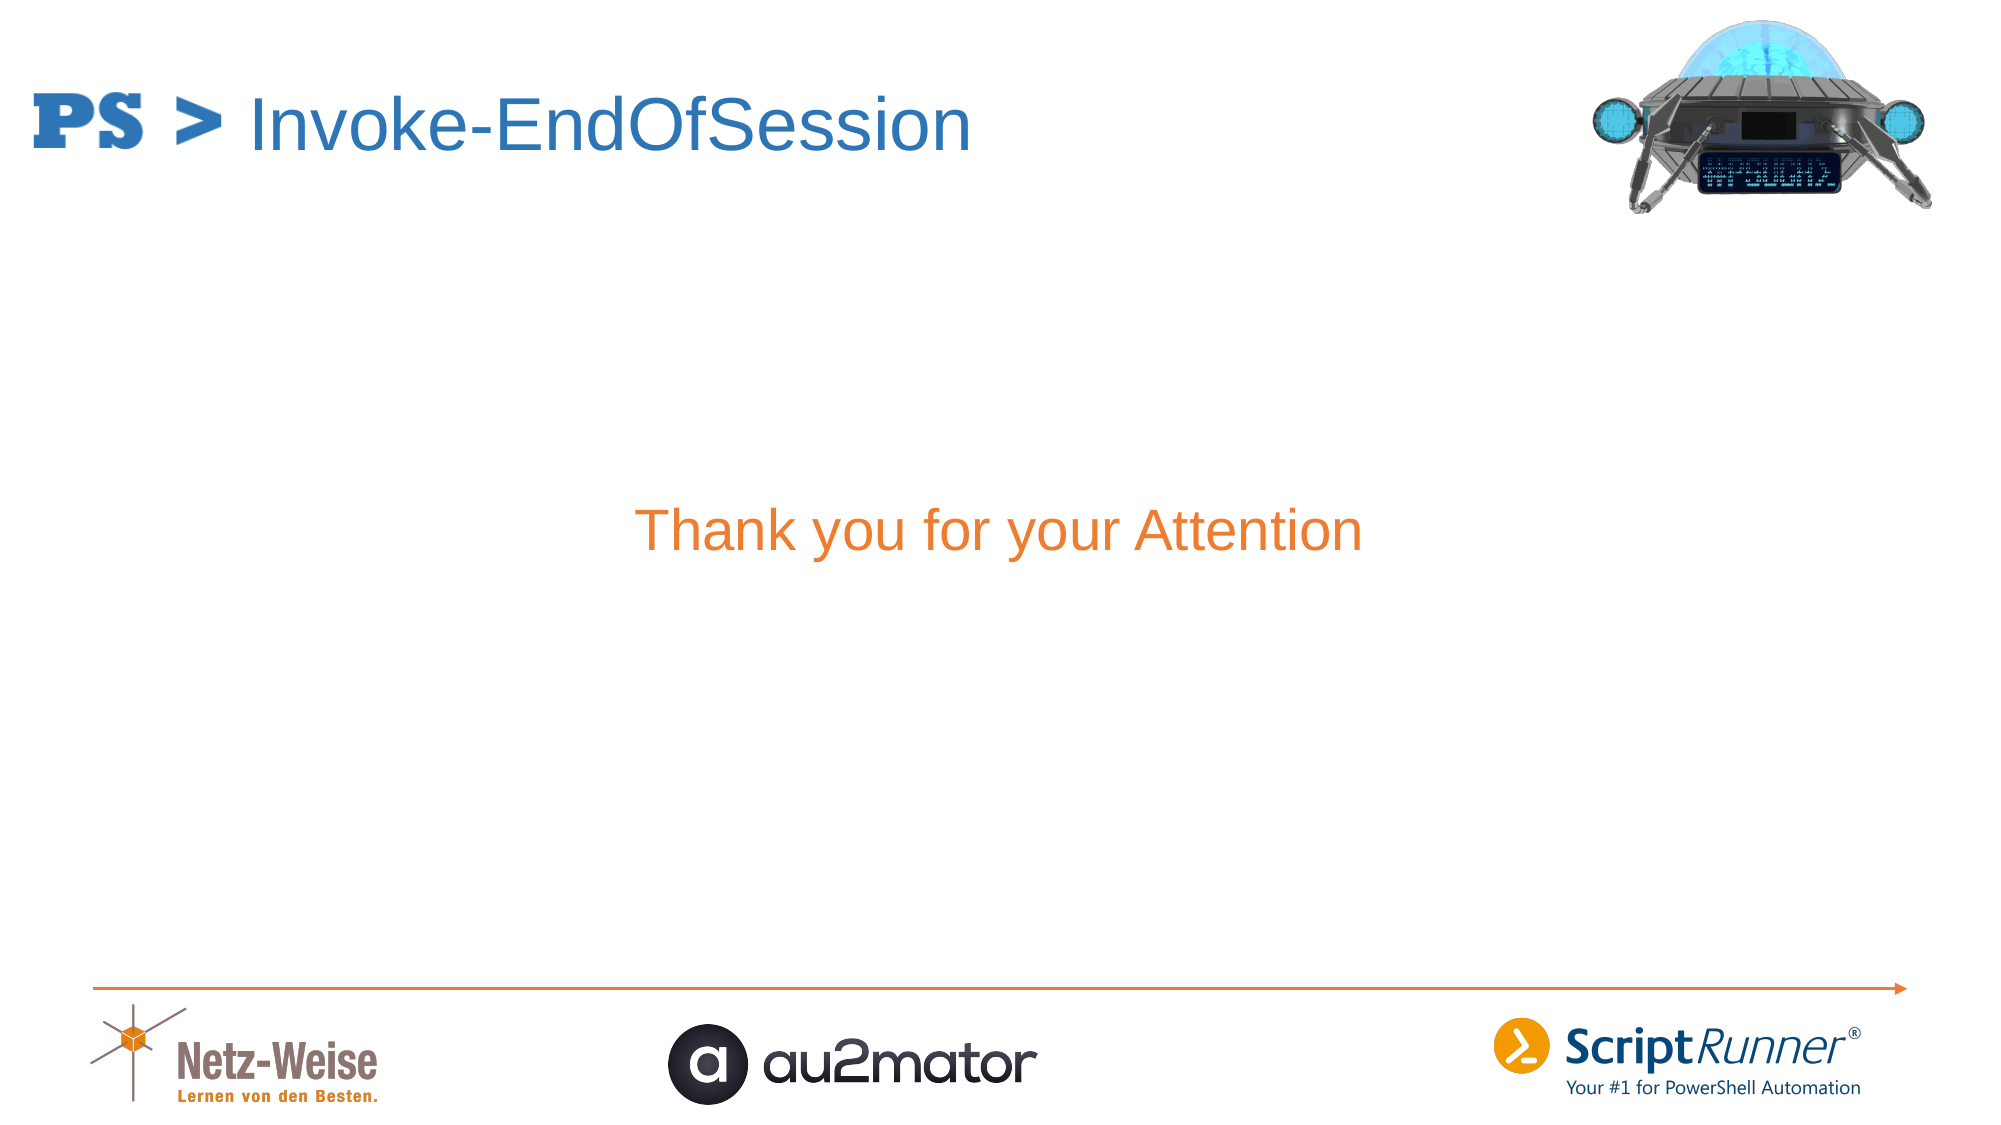

# Invoke-EndOfSession
Thank you for your Attention